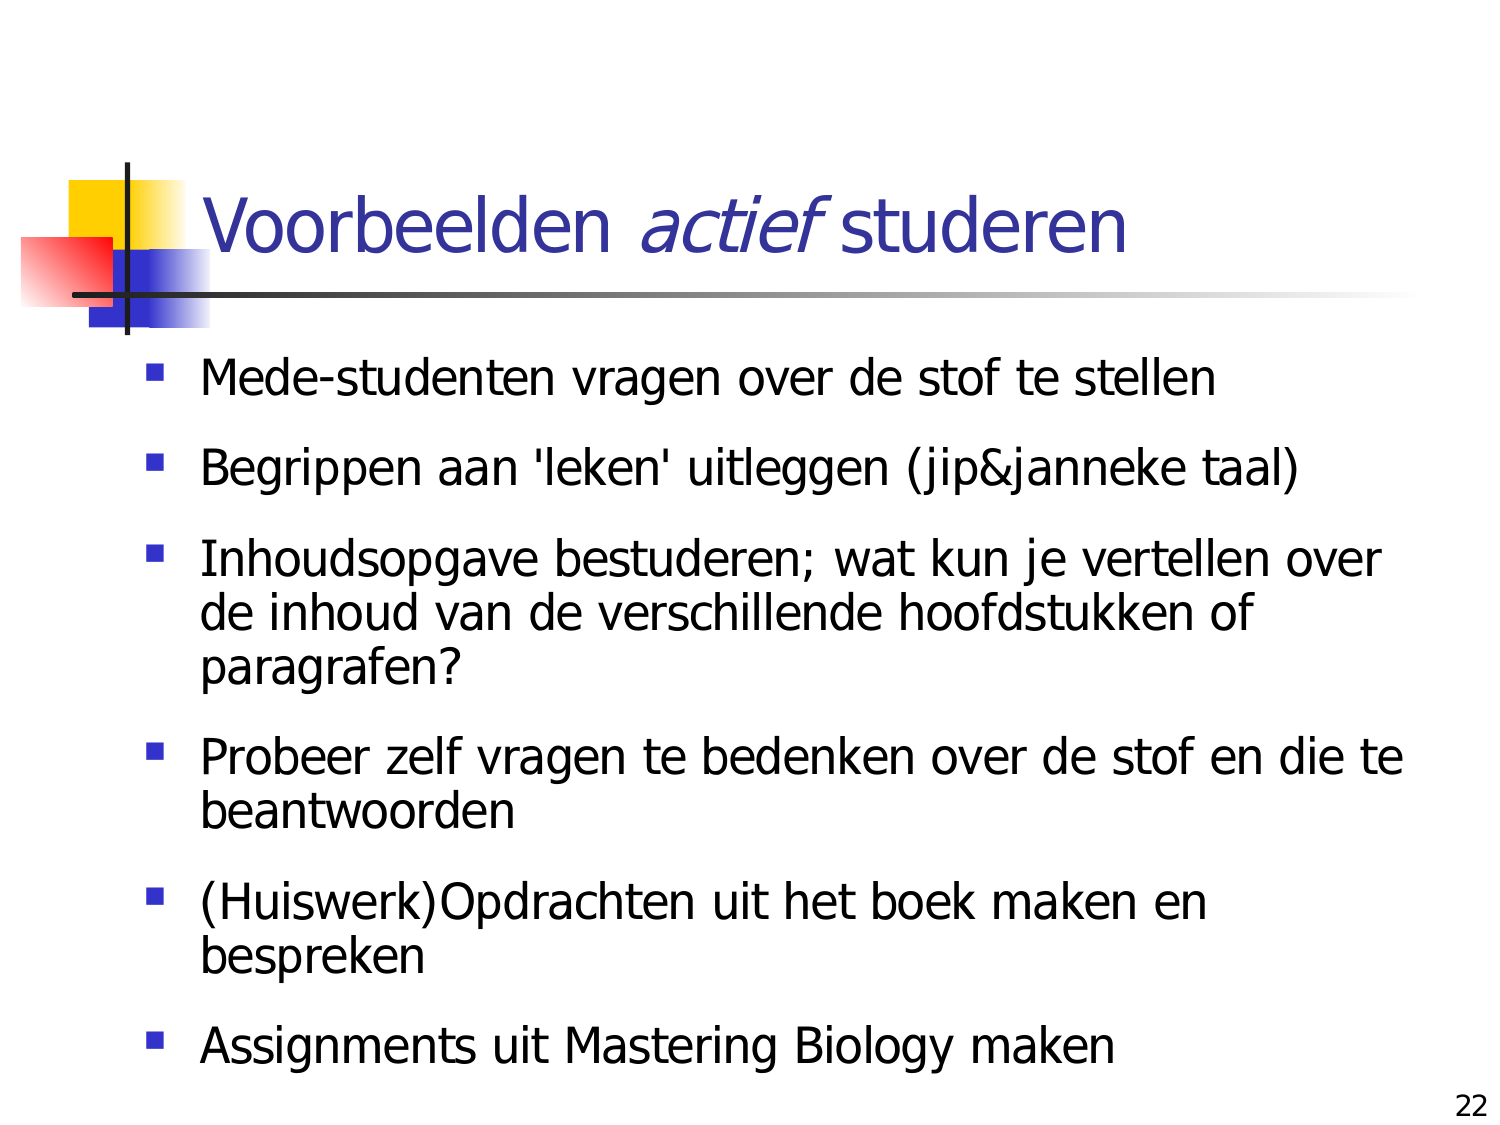

# Voorbeelden actief studeren
Mede-studenten vragen over de stof te stellen

Begrippen aan 'leken' uitleggen (jip&janneke taal)

Inhoudsopgave bestuderen; wat kun je vertellen over de inhoud van de verschillende hoofdstukken of paragrafen?

Probeer zelf vragen te bedenken over de stof en die te beantwoorden

(Huiswerk)Opdrachten uit het boek maken en bespreken

Assignments uit Mastering Biology maken
22